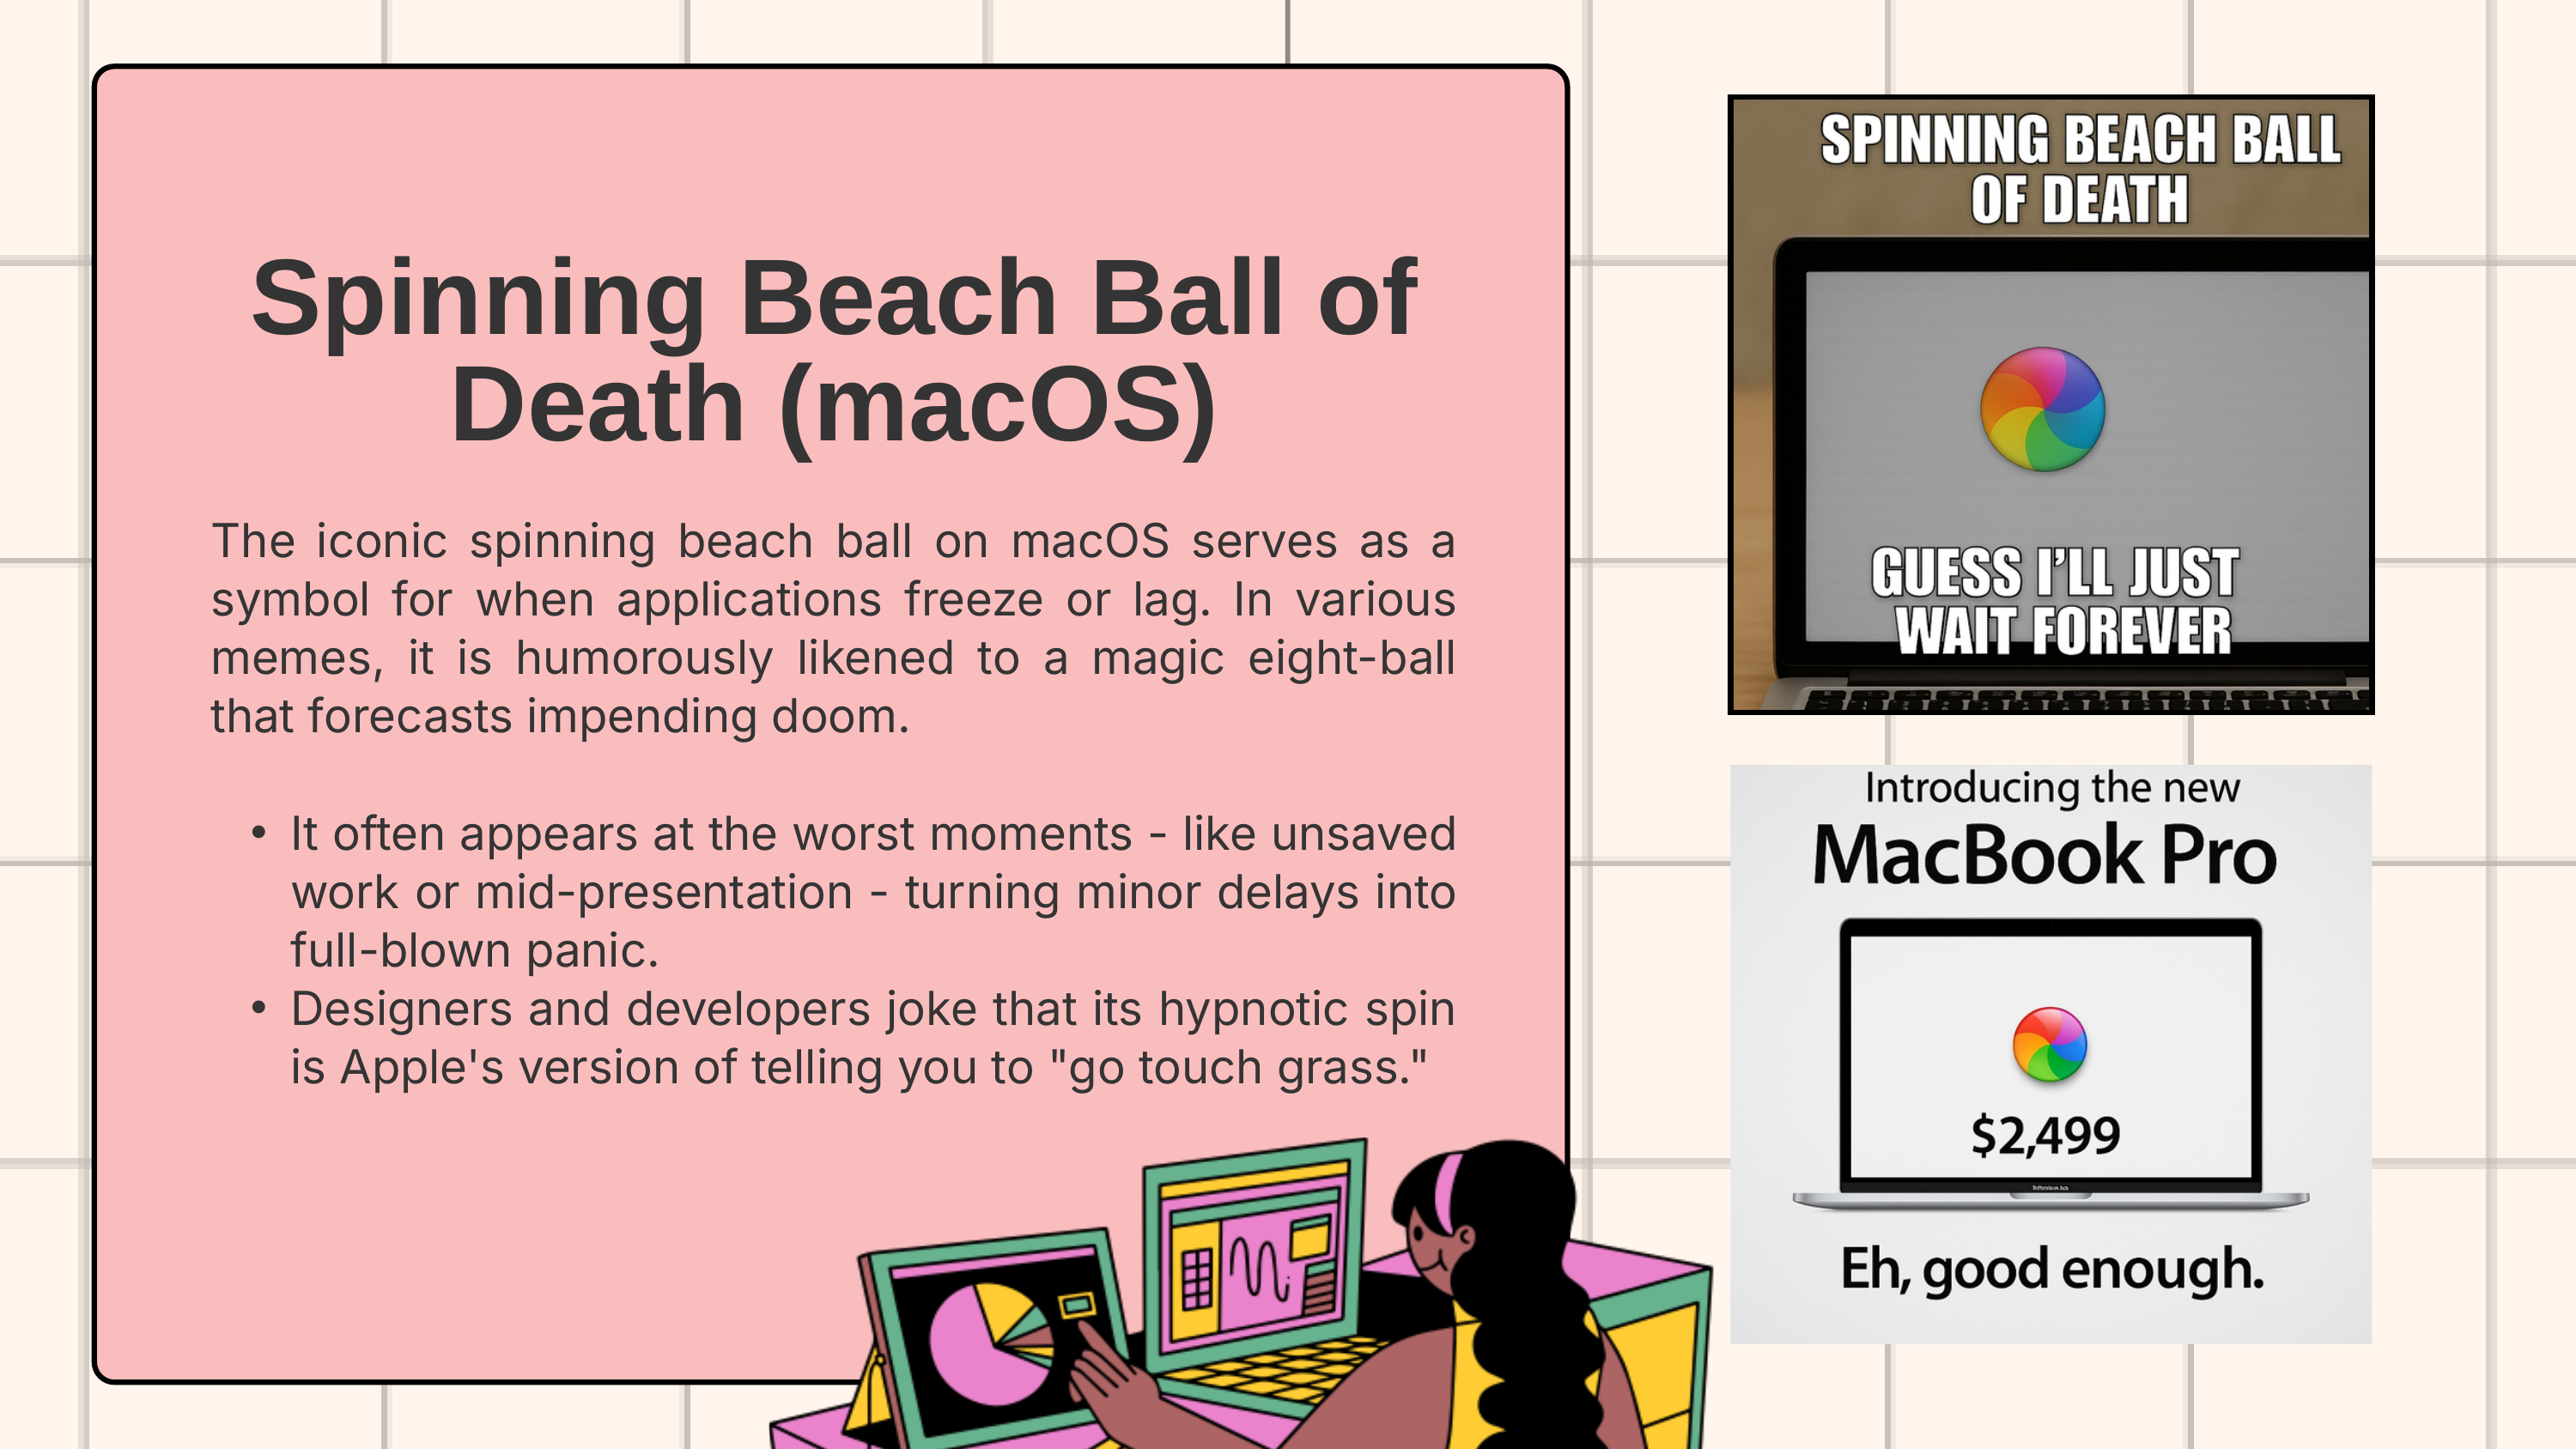

Spinning Beach Ball of Death (macOS)
The iconic spinning beach ball on macOS serves as a symbol for when applications freeze or lag. In various memes, it is humorously likened to a magic eight-ball that forecasts impending doom.

It often appears at the worst moments - like unsaved work or mid-presentation - turning minor delays into full-blown panic.
Designers and developers joke that its hypnotic spin is Apple's version of telling you to "go touch grass."